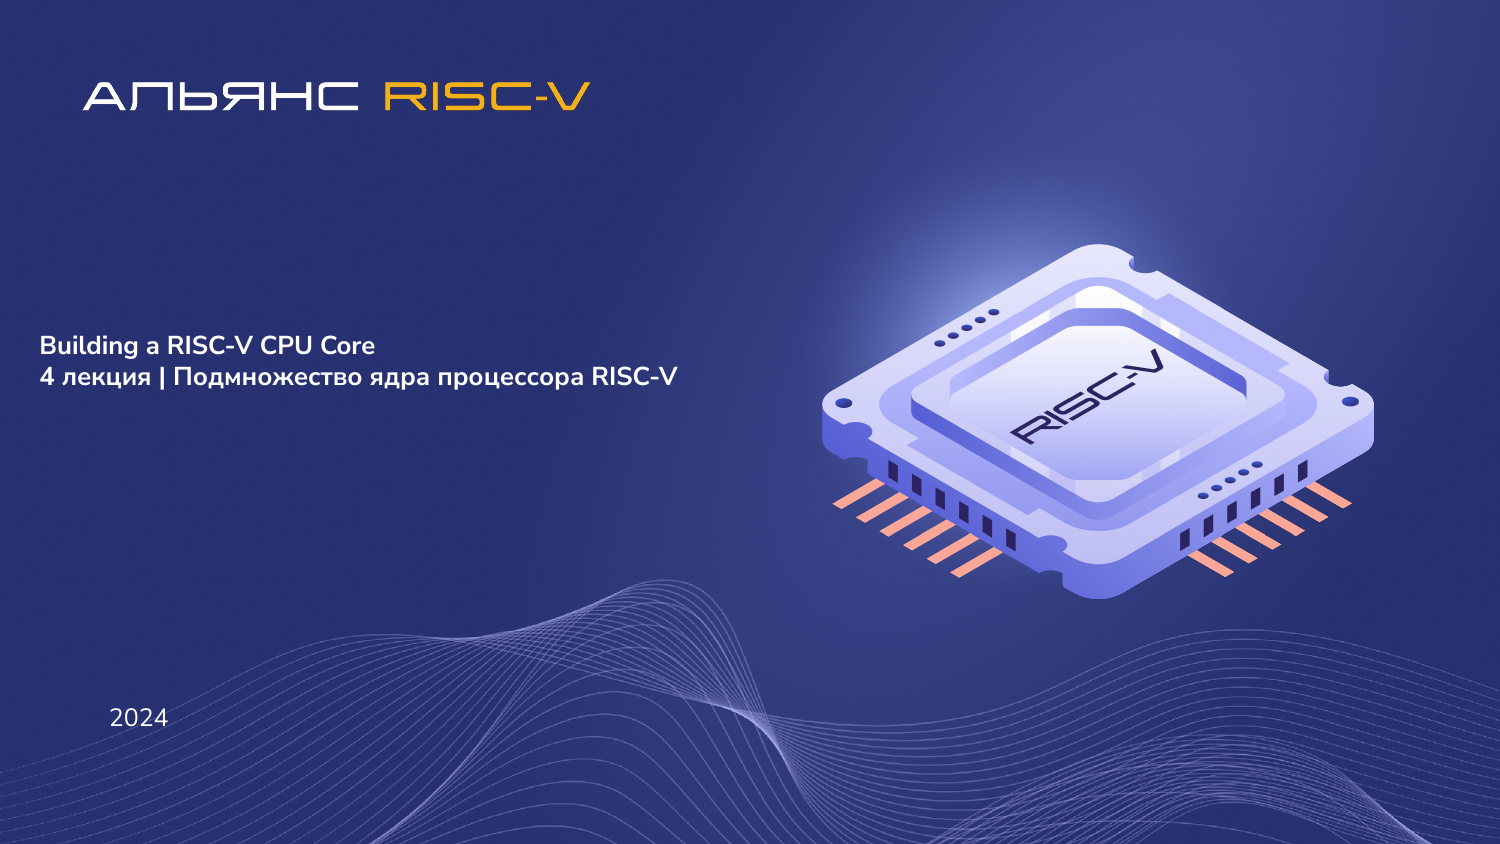

# Building a RISC-V CPU Core 4 лекция | Подмножество ядра процессора RISC-V
2024